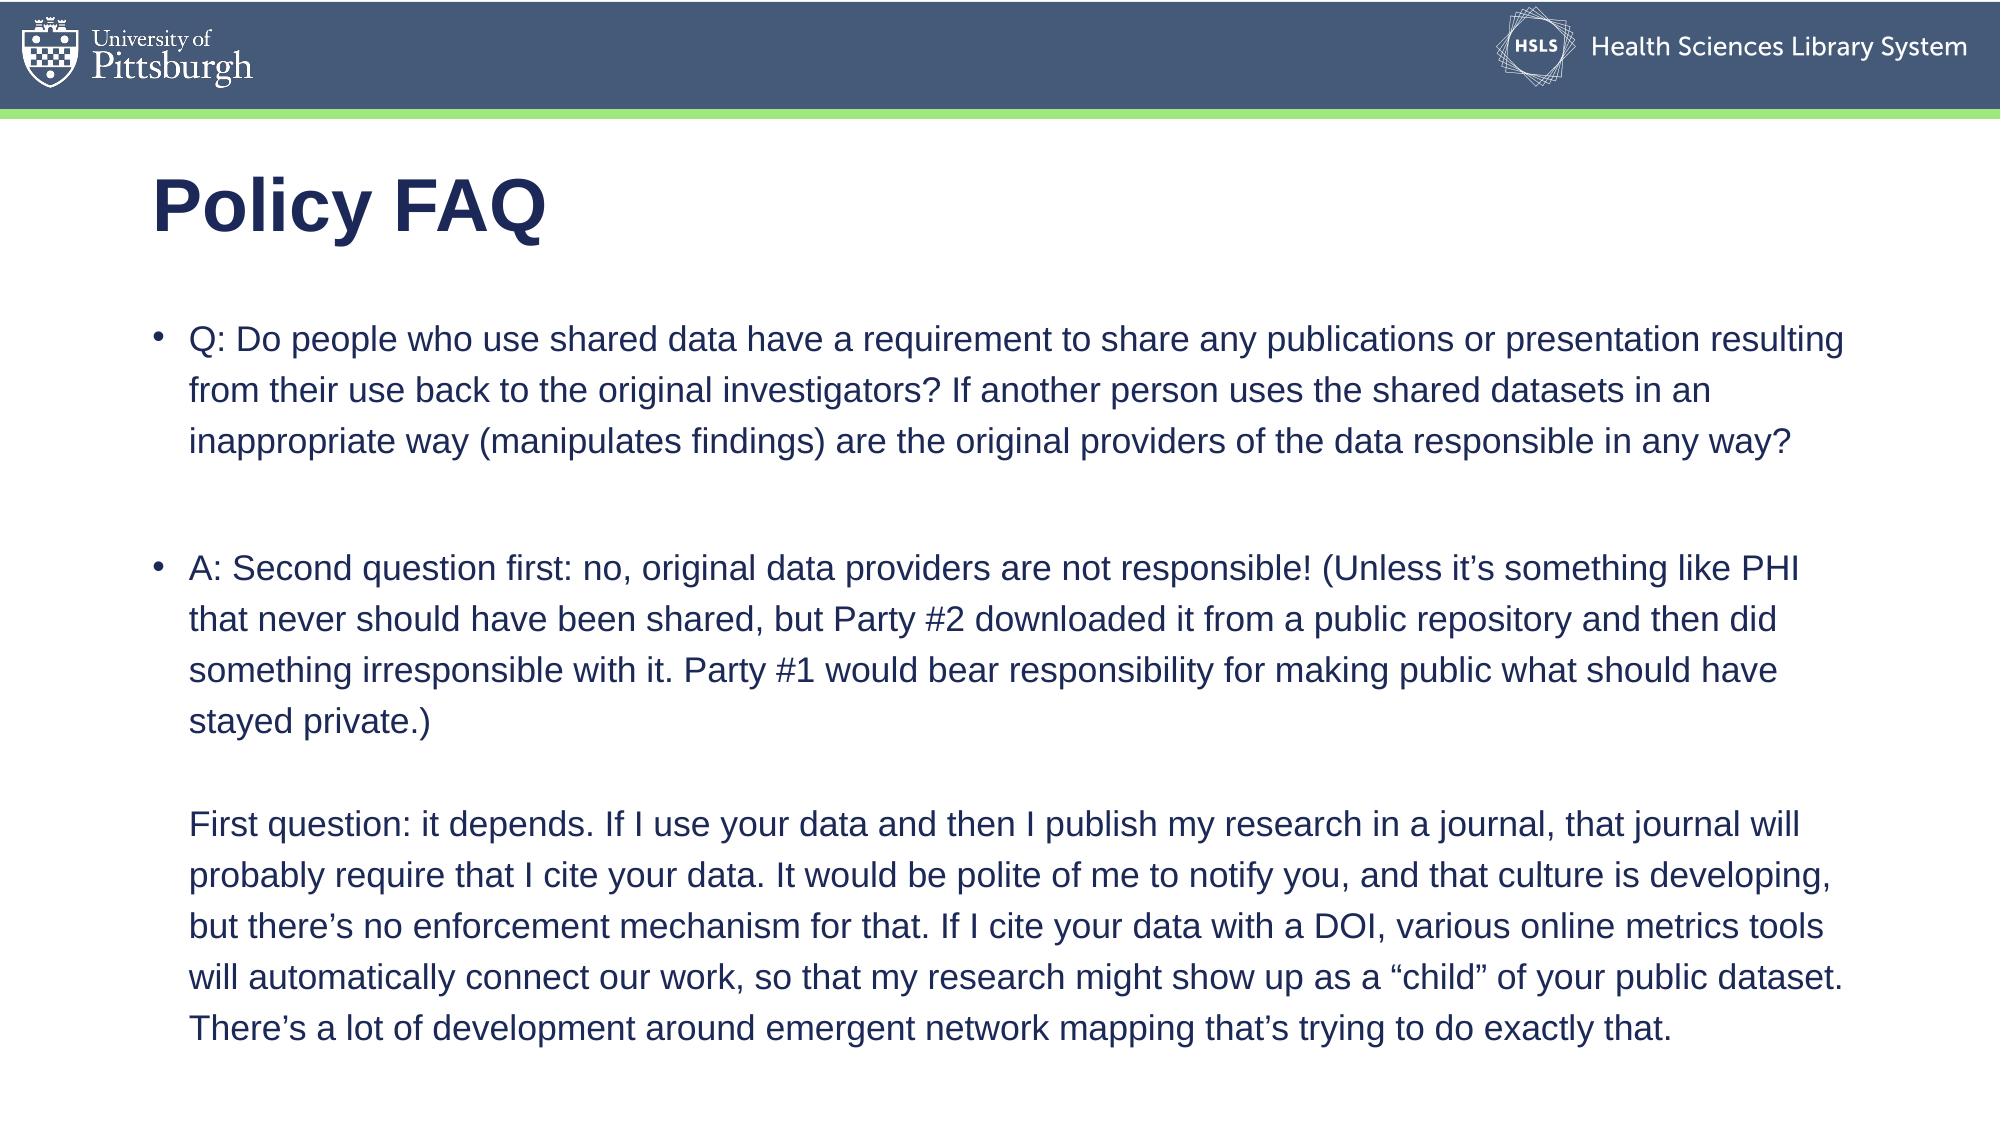

# Policy FAQ
Q: Do people who use shared data have a requirement to share any publications or presentation resulting from their use back to the original investigators? If another person uses the shared datasets in an inappropriate way (manipulates findings) are the original providers of the data responsible in any way?

A: Second question first: no, original data providers are not responsible! (Unless it’s something like PHI that never should have been shared, but Party #2 downloaded it from a public repository and then did something irresponsible with it. Party #1 would bear responsibility for making public what should have stayed private.)
First question: it depends. If I use your data and then I publish my research in a journal, that journal will probably require that I cite your data. It would be polite of me to notify you, and that culture is developing, but there’s no enforcement mechanism for that. If I cite your data with a DOI, various online metrics tools will automatically connect our work, so that my research might show up as a “child” of your public dataset. There’s a lot of development around emergent network mapping that’s trying to do exactly that.